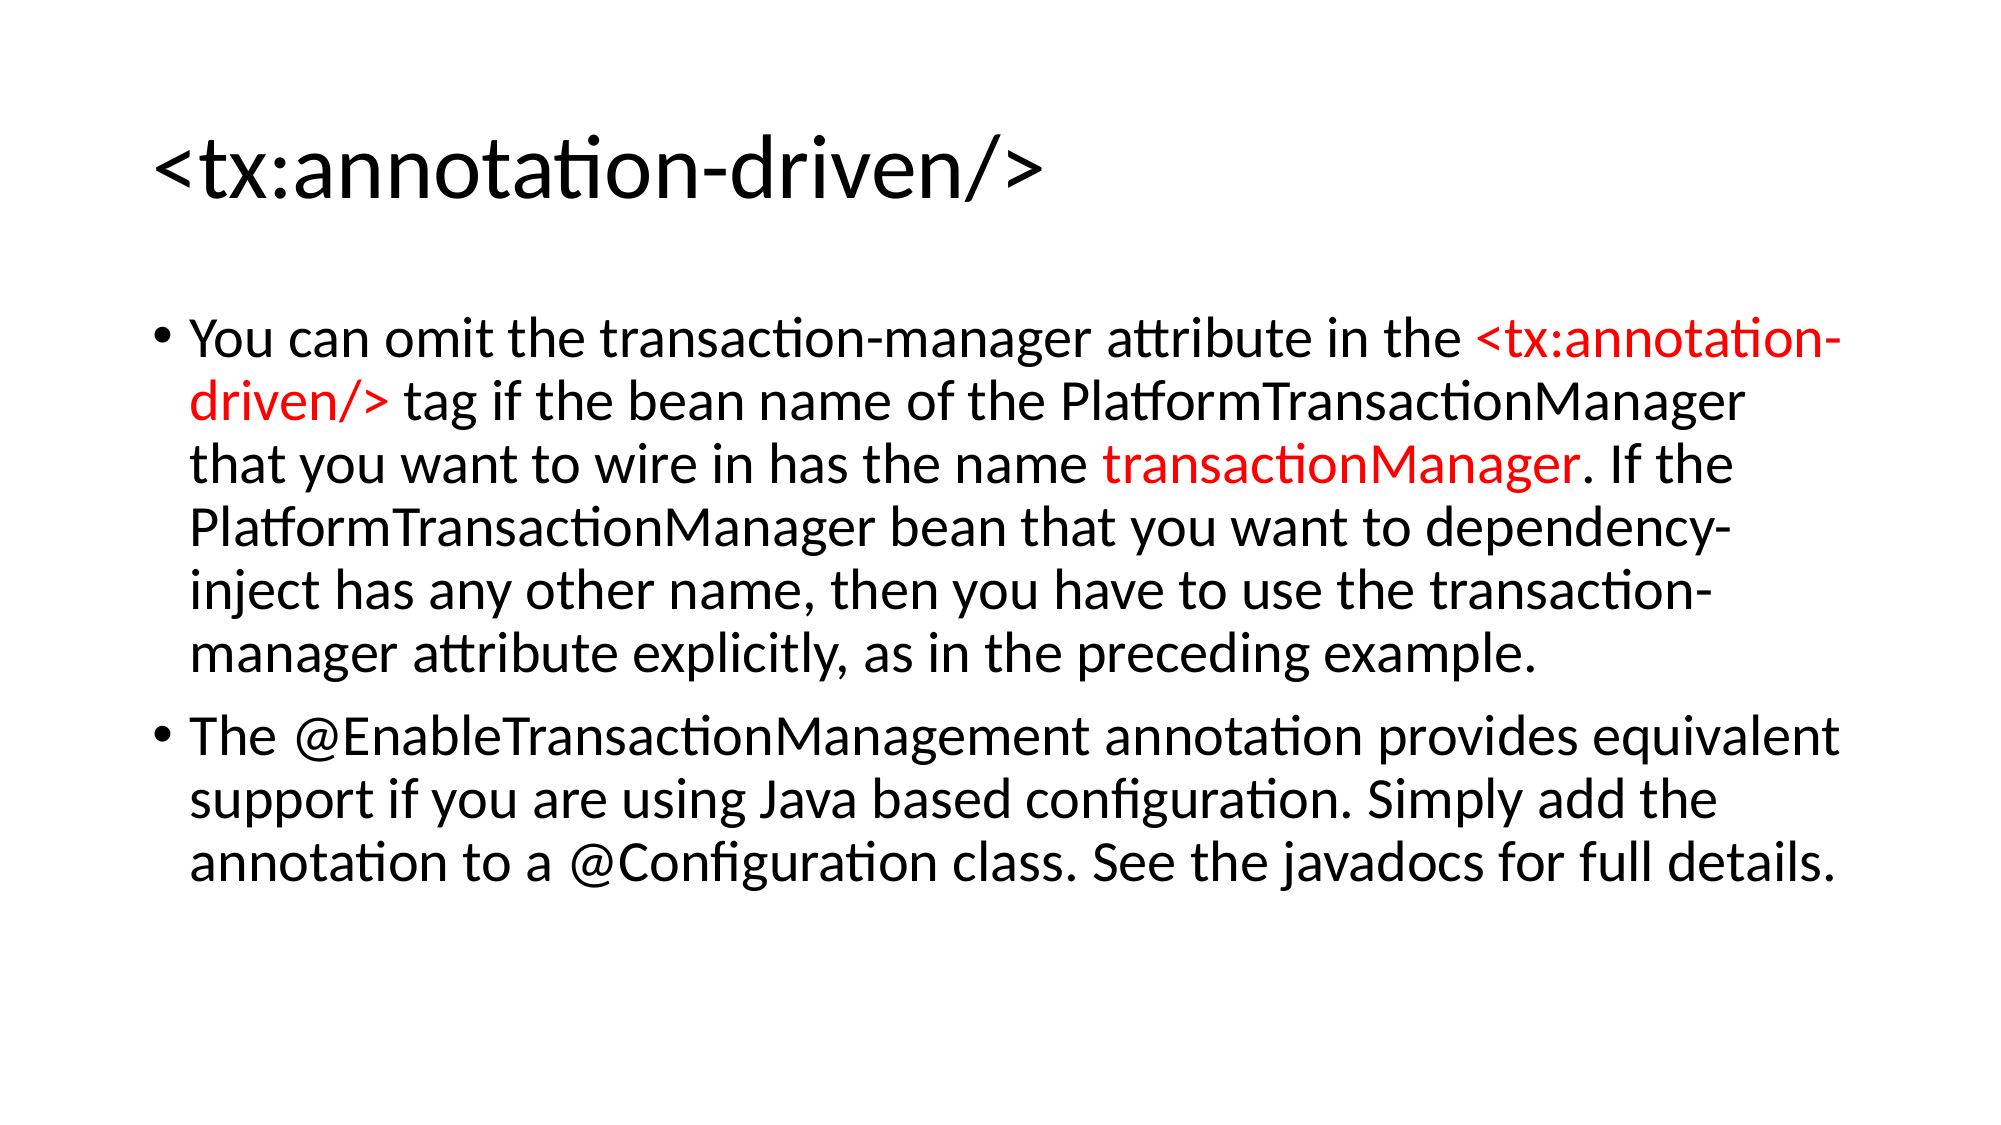

# <tx:annotation-driven/>
You can omit the transaction-manager attribute in the <tx:annotation-driven/> tag if the bean name of the PlatformTransactionManager that you want to wire in has the name transactionManager. If the PlatformTransactionManager bean that you want to dependency-inject has any other name, then you have to use the transaction-manager attribute explicitly, as in the preceding example.
The @EnableTransactionManagement annotation provides equivalent support if you are using Java based configuration. Simply add the annotation to a @Configuration class. See the javadocs for full details.